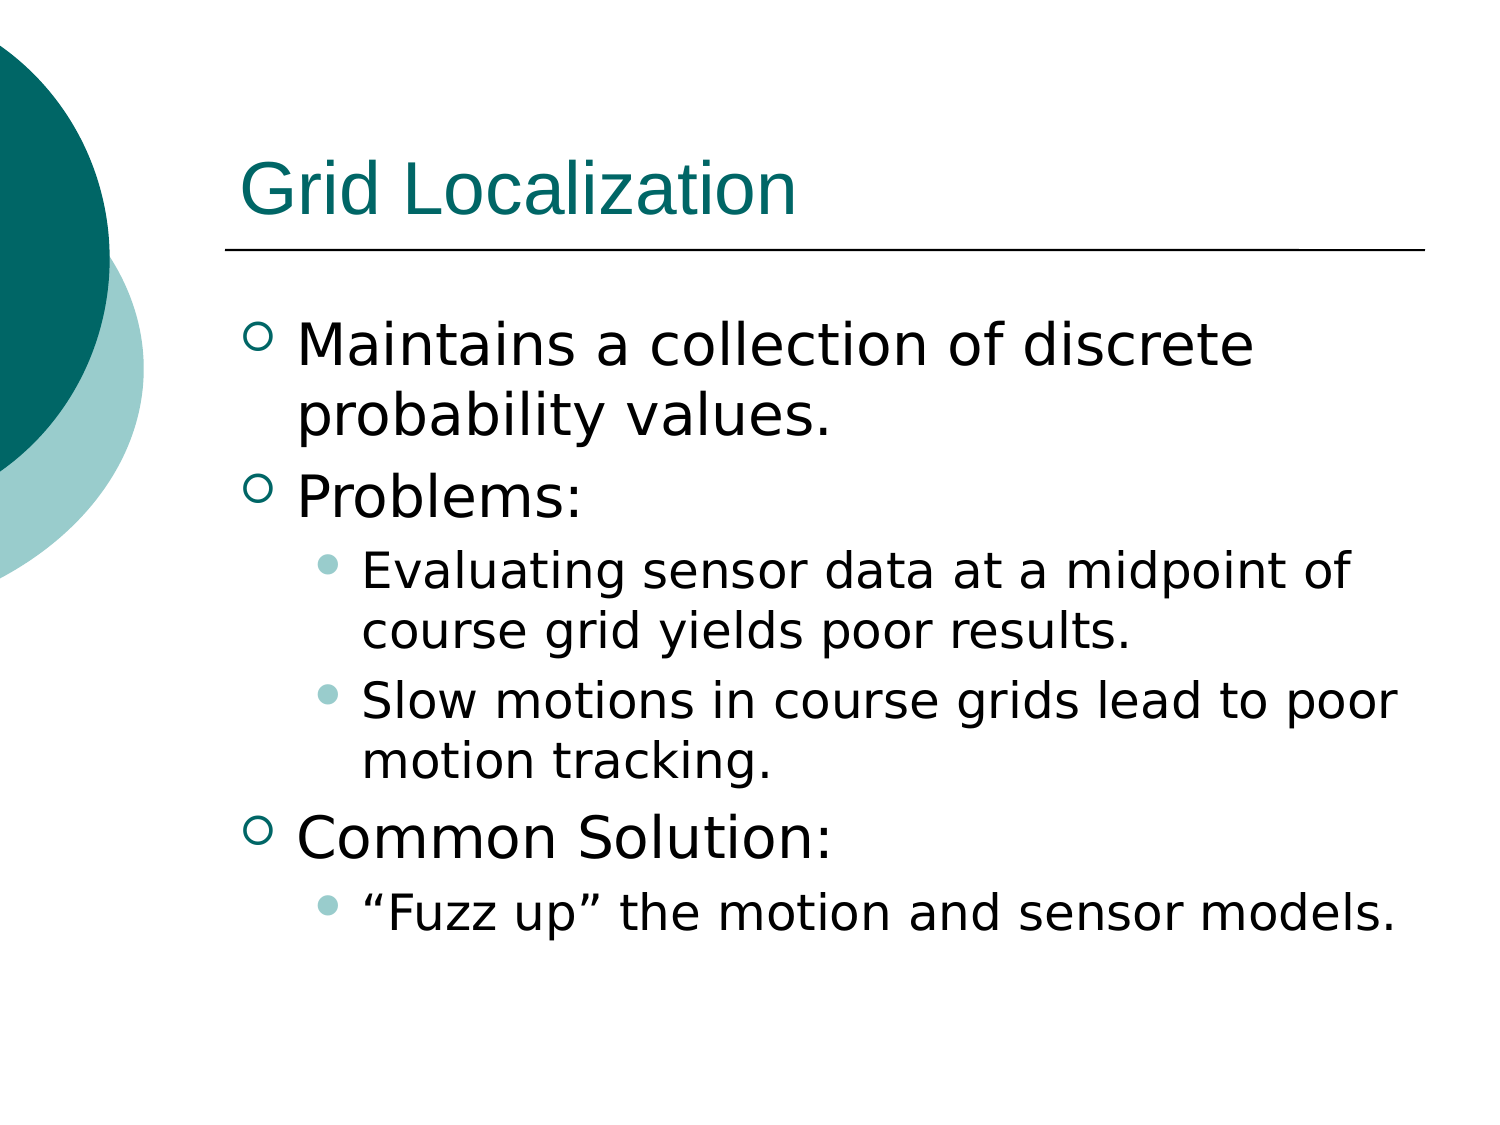

# Grid Localization
Maintains a collection of discrete probability values.
Problems:
Evaluating sensor data at a midpoint of course grid yields poor results.
Slow motions in course grids lead to poor motion tracking.
Common Solution:
“Fuzz up” the motion and sensor models.